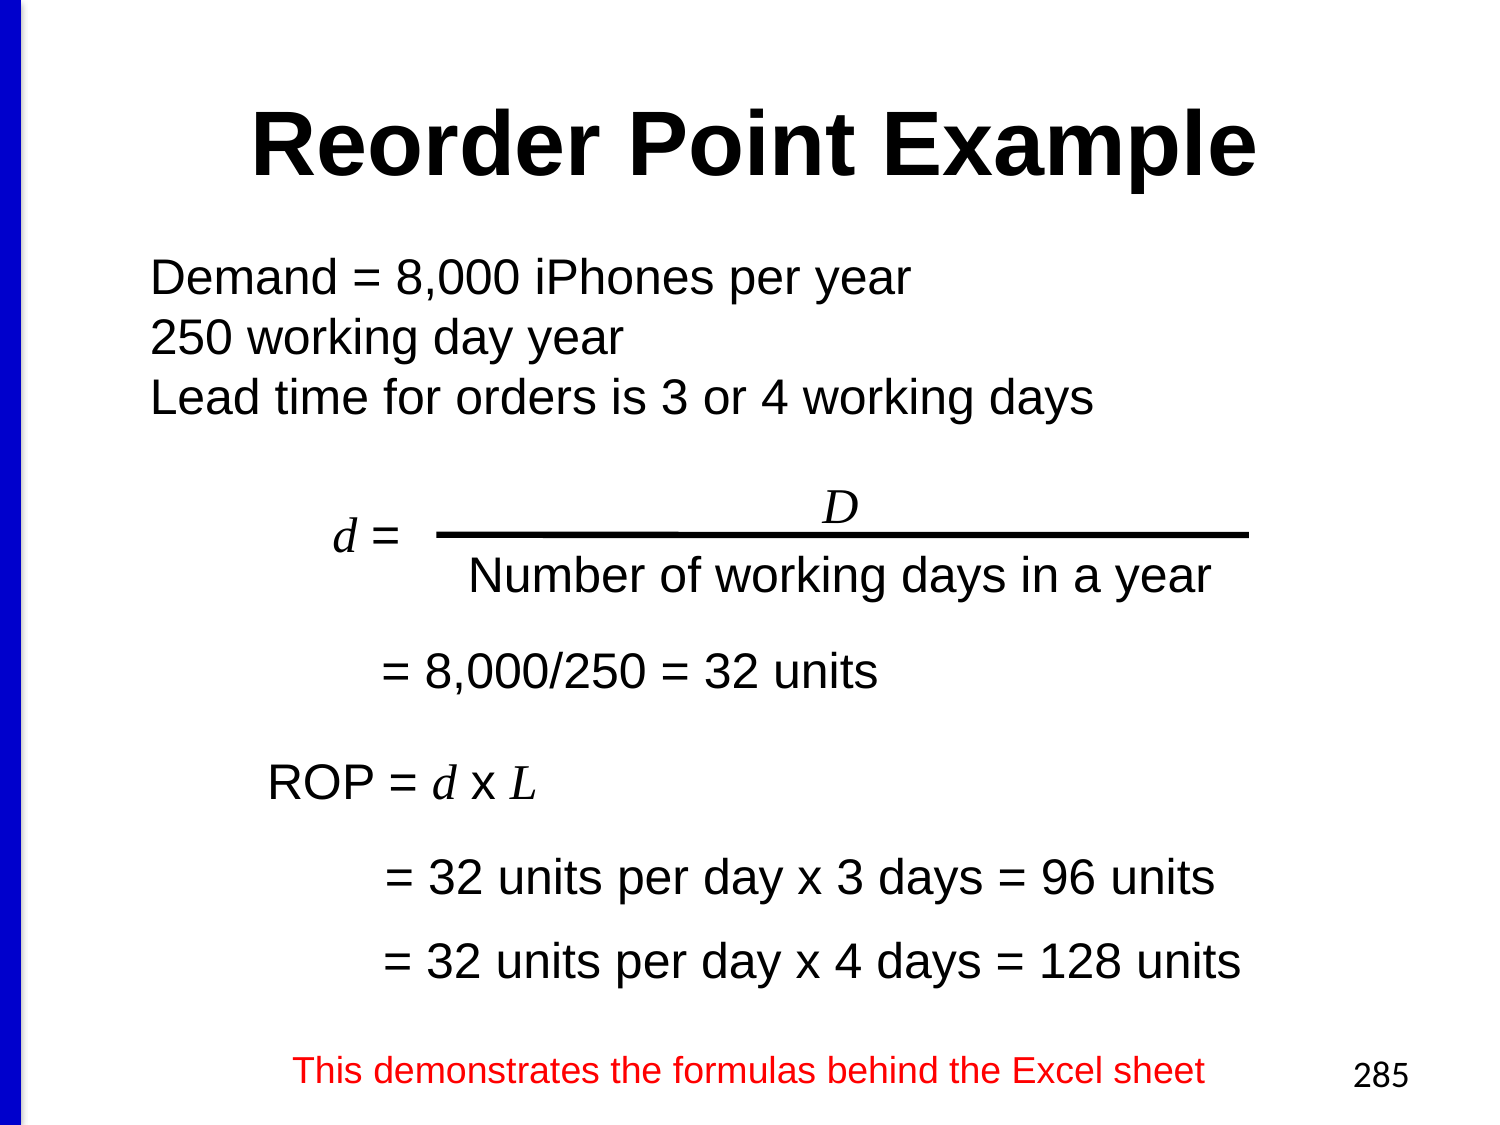

# Reorder Point Example
Demand = 8,000 iPhones per year
250 working day year
Lead time for orders is 3 or 4 working days
D
Number of working days in a year

d =
= 8,000/250 = 32 units
ROP = d x L
= 32 units per day x 3 days = 96 units
= 32 units per day x 4 days = 128 units
This demonstrates the formulas behind the Excel sheet
285